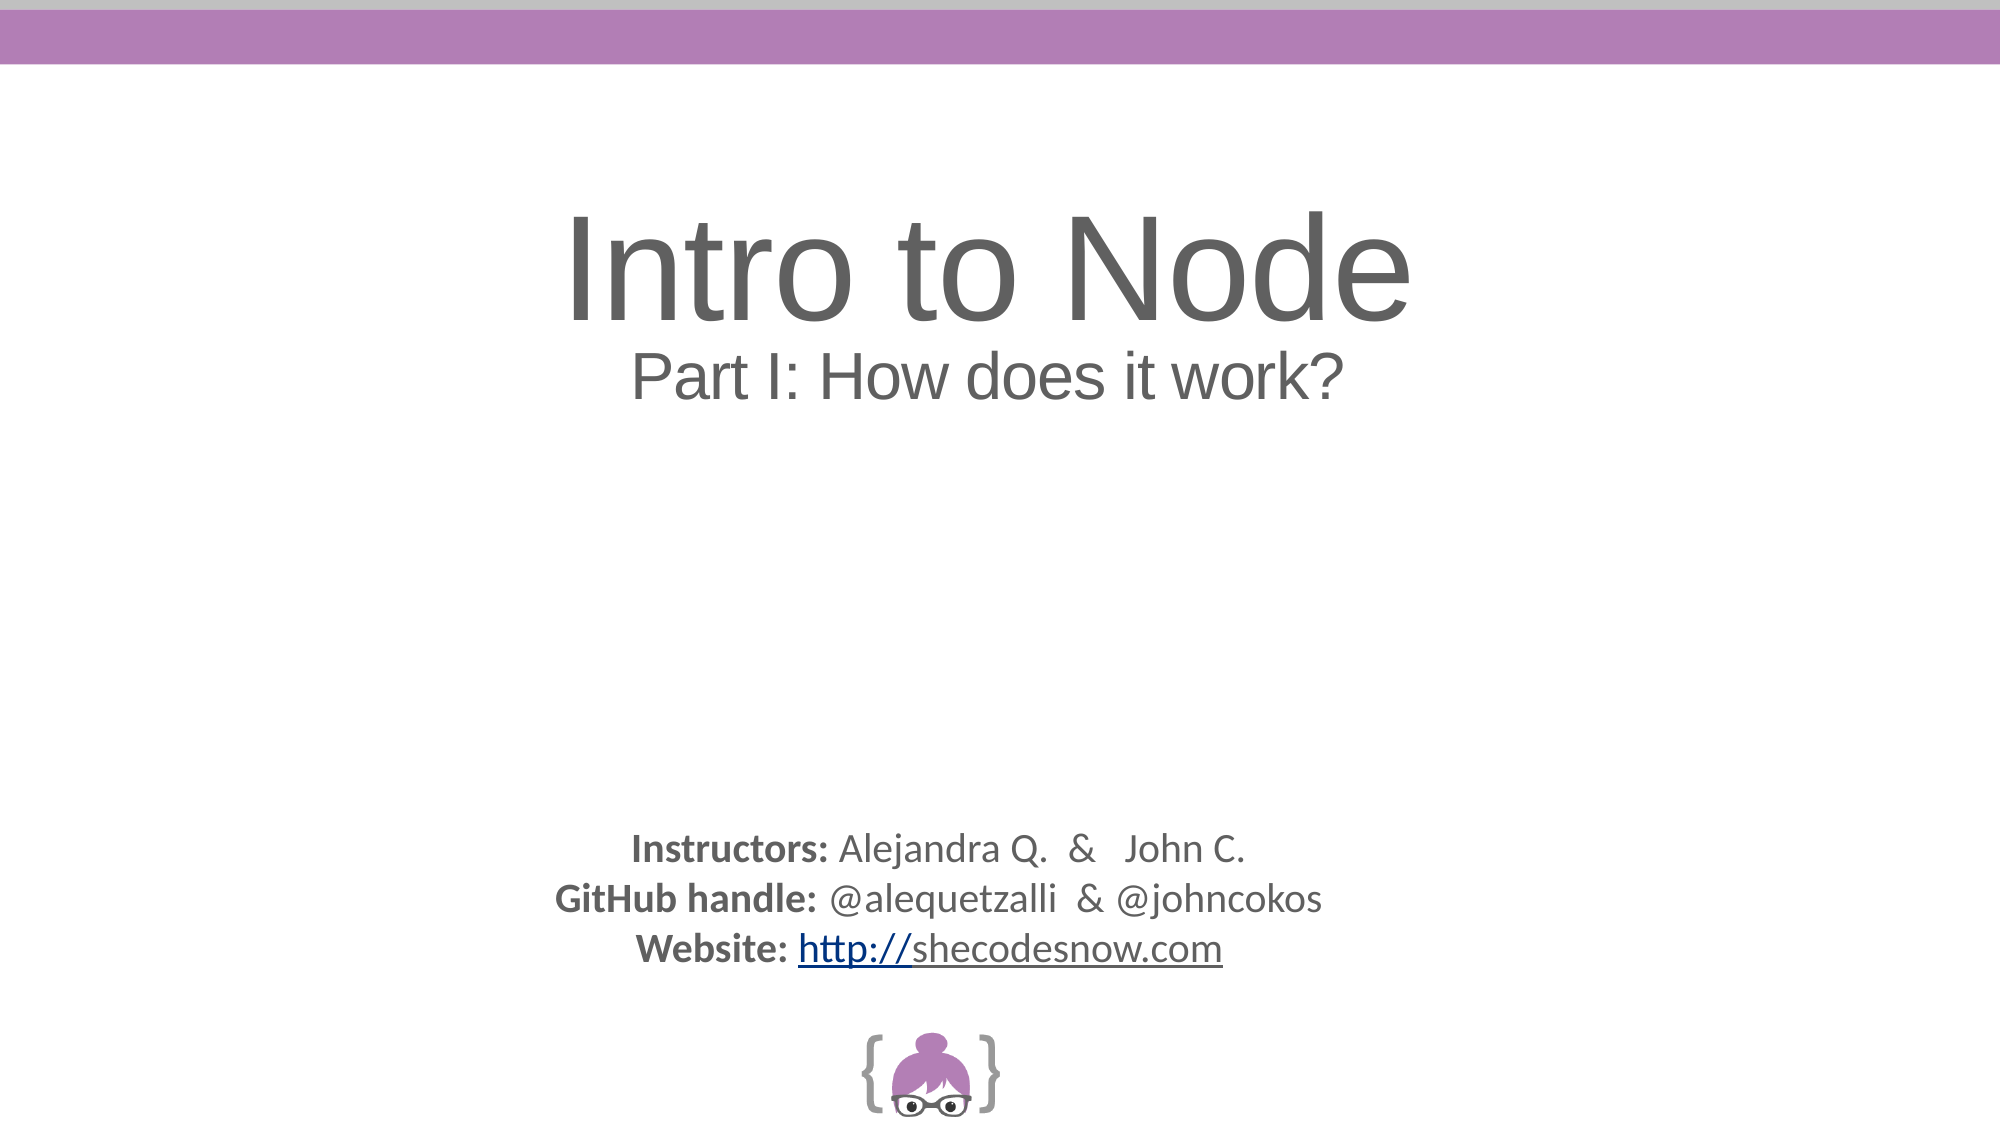

# Intro to Node Part I: How does it work?
Instructors: Alejandra Q.  &   John C.
GitHub handle: @alequetzalli  & @johncokos
Website: http://shecodesnow.com